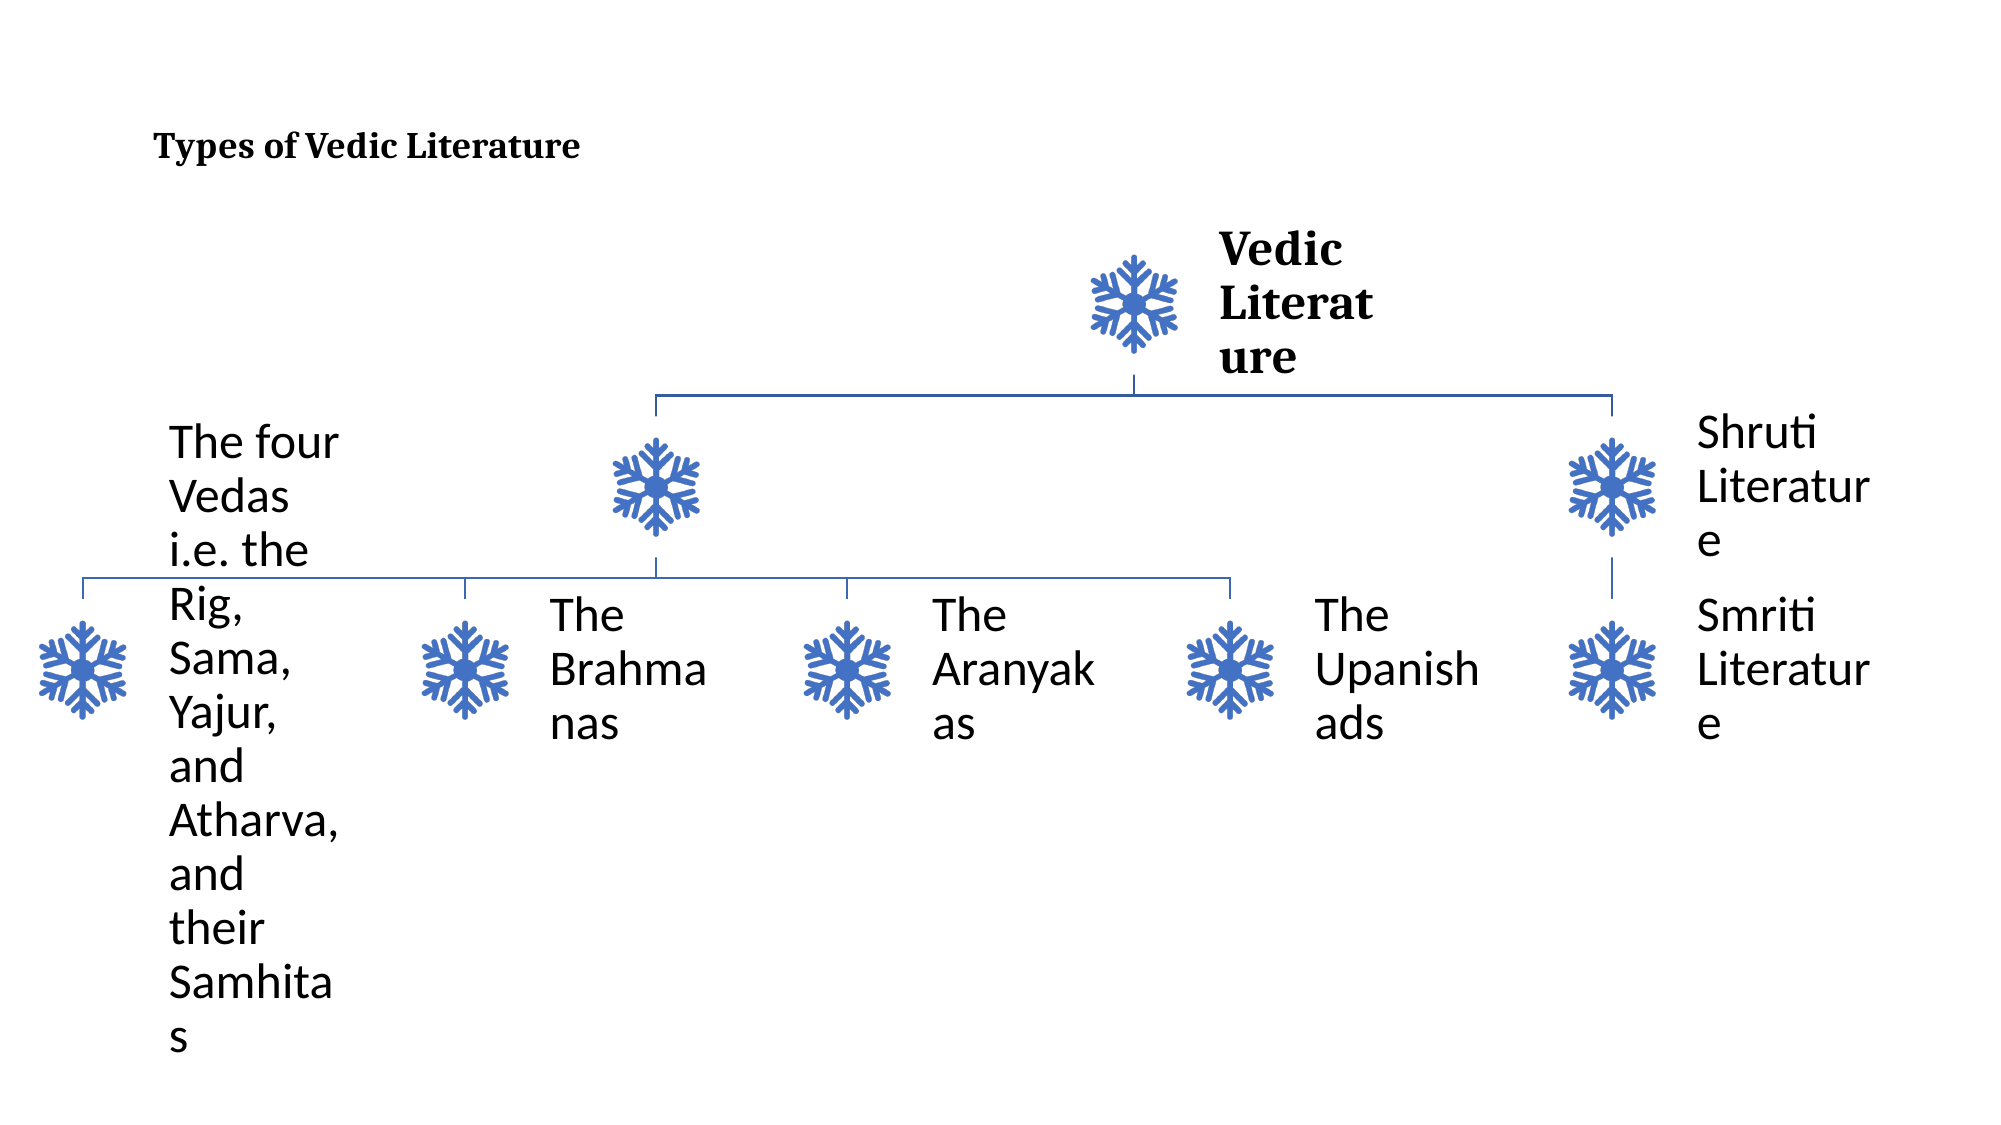

Vedic Literature

The four Vedas i.e. the Rig, Sama, Yajur, and Atharva, and their Samhitas
The Brahmanas
The Aranyakas
The Upanishads
Shruti Literature
Smriti Literature
# Types of Vedic Literature